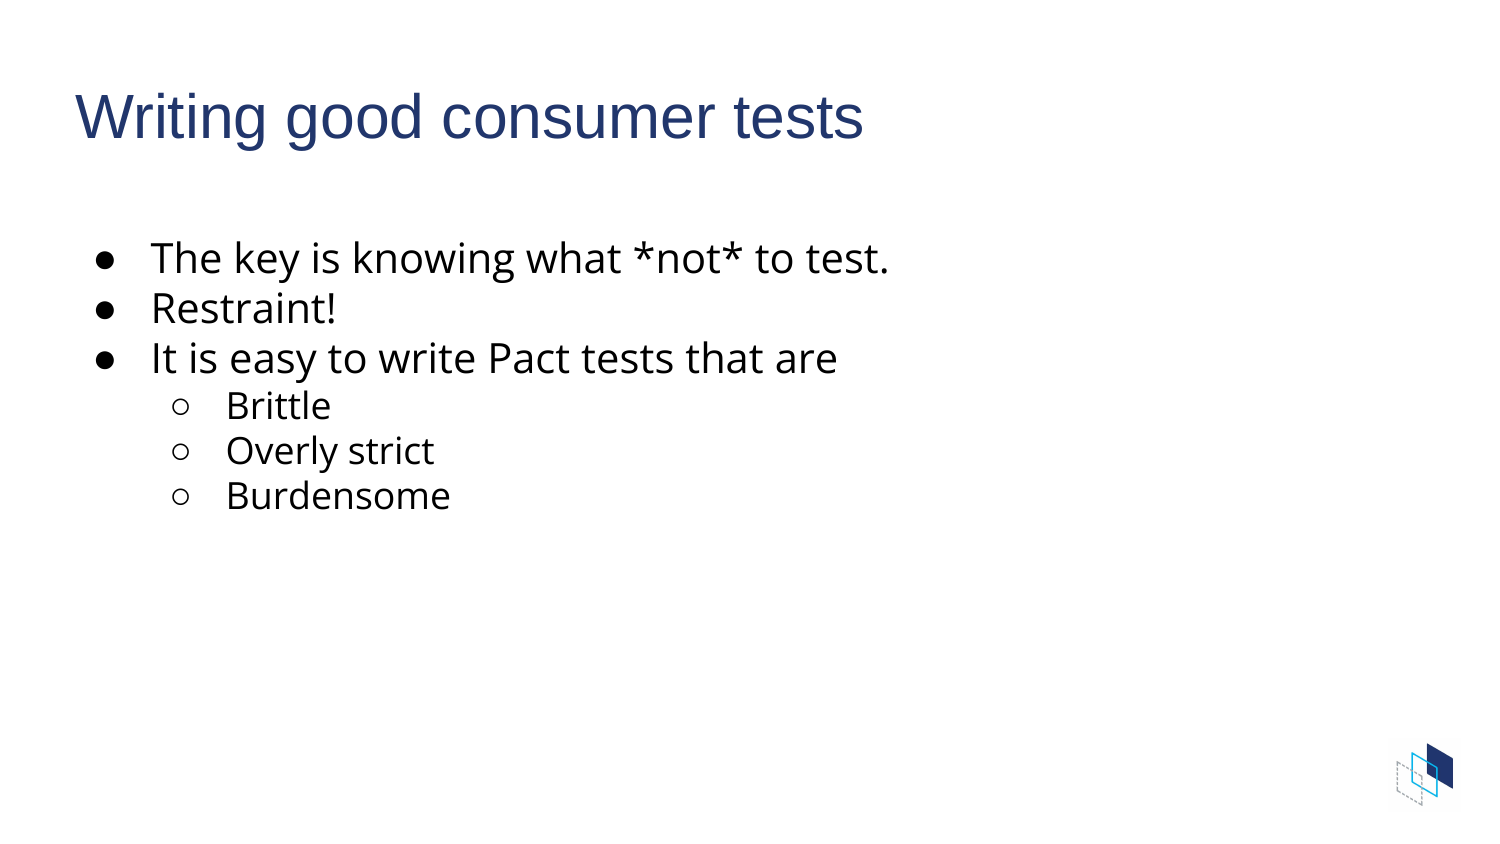

# Writing good consumer tests
The key is knowing what *not* to test.
Restraint!
It is easy to write Pact tests that are
Brittle
Overly strict
Burdensome